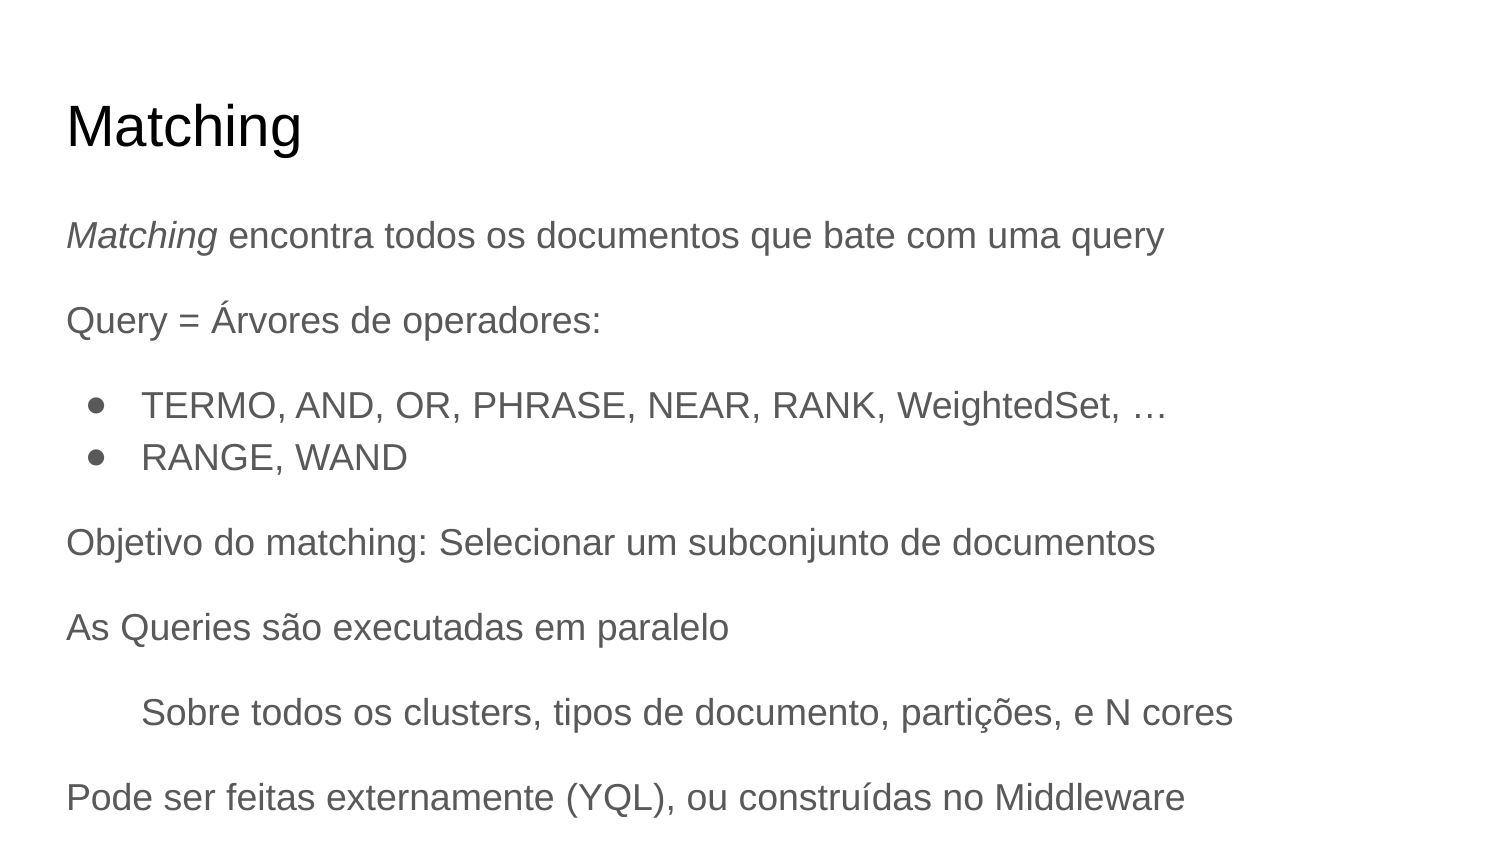

# Matching
Matching encontra todos os documentos que bate com uma query
Query = Árvores de operadores:
TERMO, AND, OR, PHRASE, NEAR, RANK, WeightedSet, …
RANGE, WAND
Objetivo do matching: Selecionar um subconjunto de documentos
As Queries são executadas em paralelo
Sobre todos os clusters, tipos de documento, partições, e N cores
Pode ser feitas externamente (YQL), ou construídas no Middleware